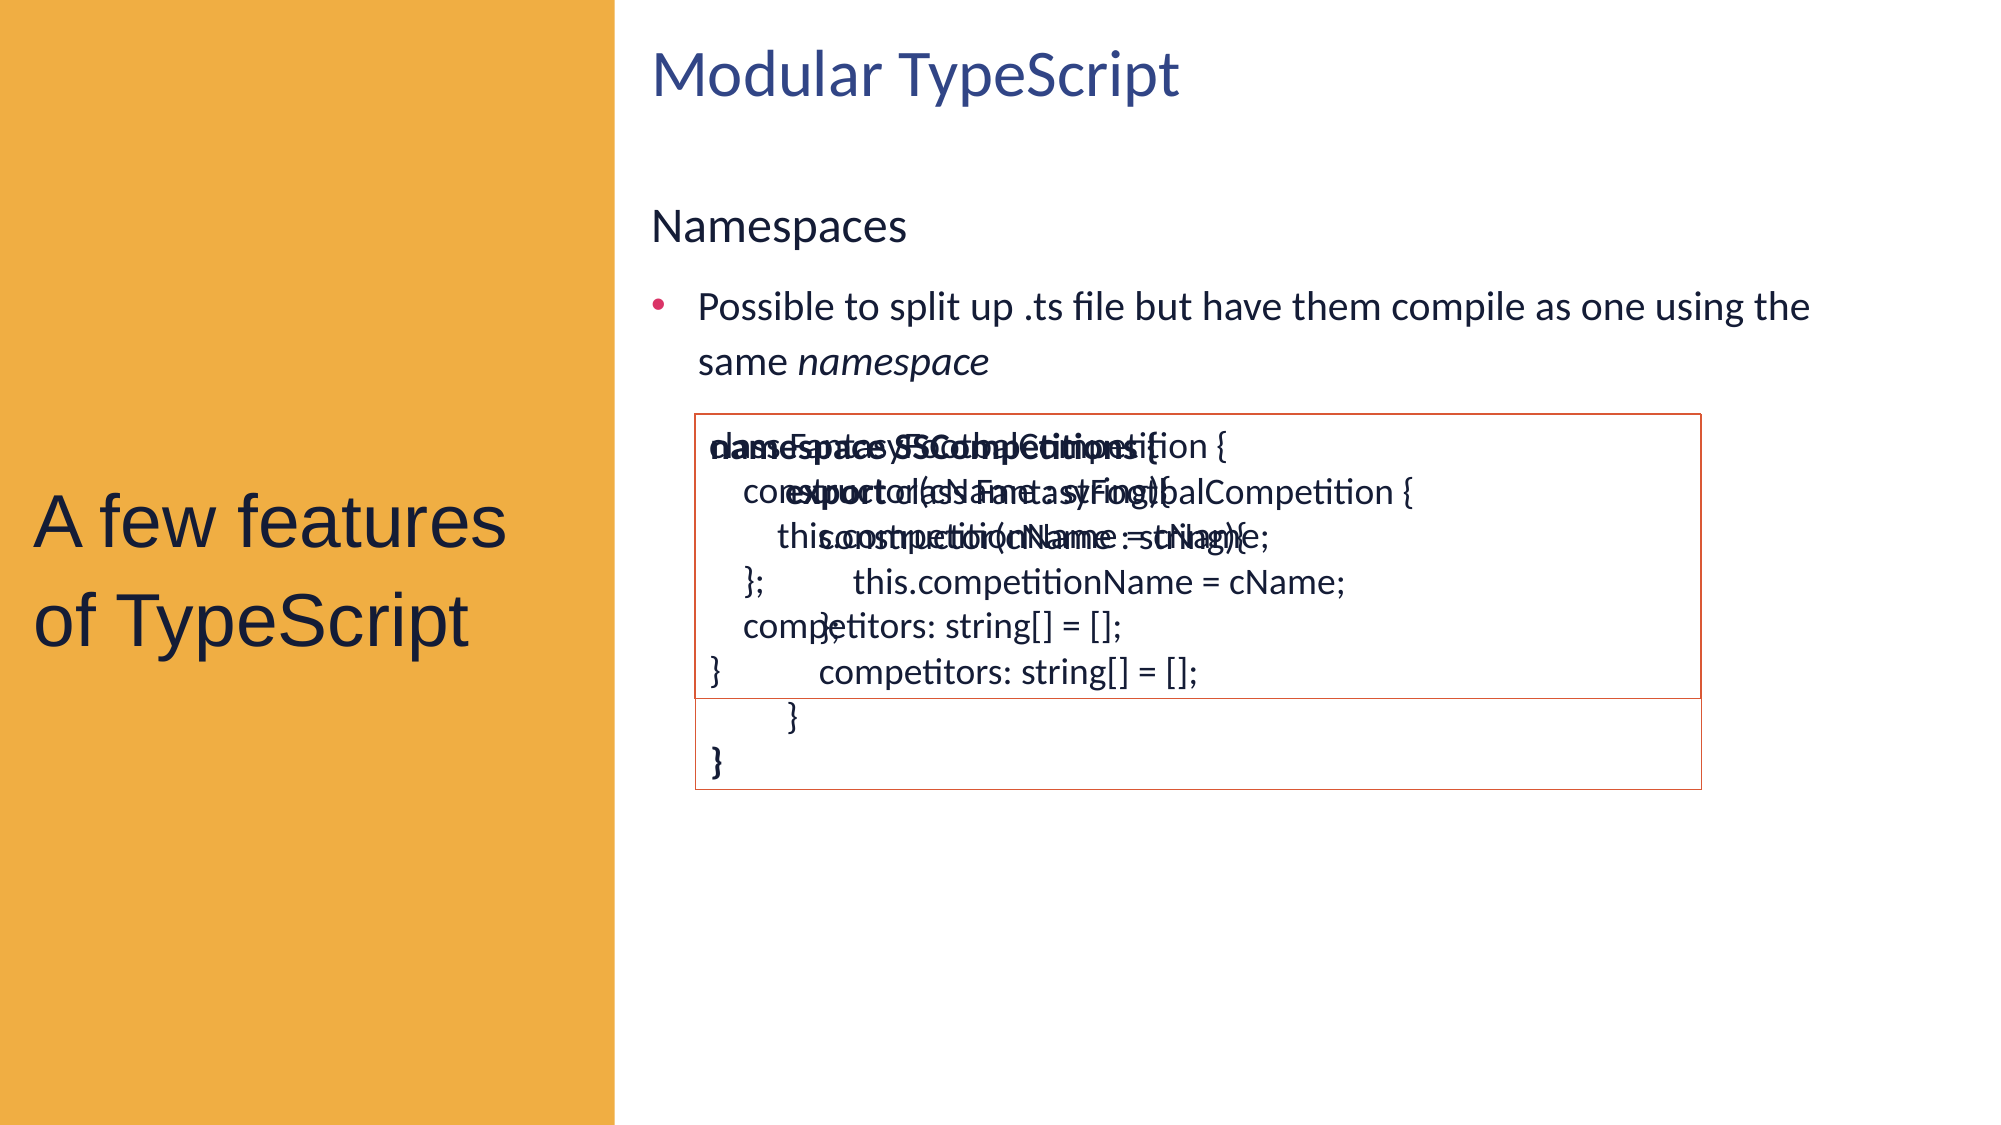

Modular TypeScript
Namespaces
Possible to split up .ts file but have them compile as one using the same namespace

A few features of TypeScript
class FantasyFootbalCompetition {
    constructor(cName : string){
        this.competitionName = cName;
    };
    competitors: string[] = [];
}
namespace SSCompetitions {
export class FantasyFootbalCompetition {
    constructor(cName : string){
        this.competitionName = cName;
    };
    competitors: string[] = [];
         }
}